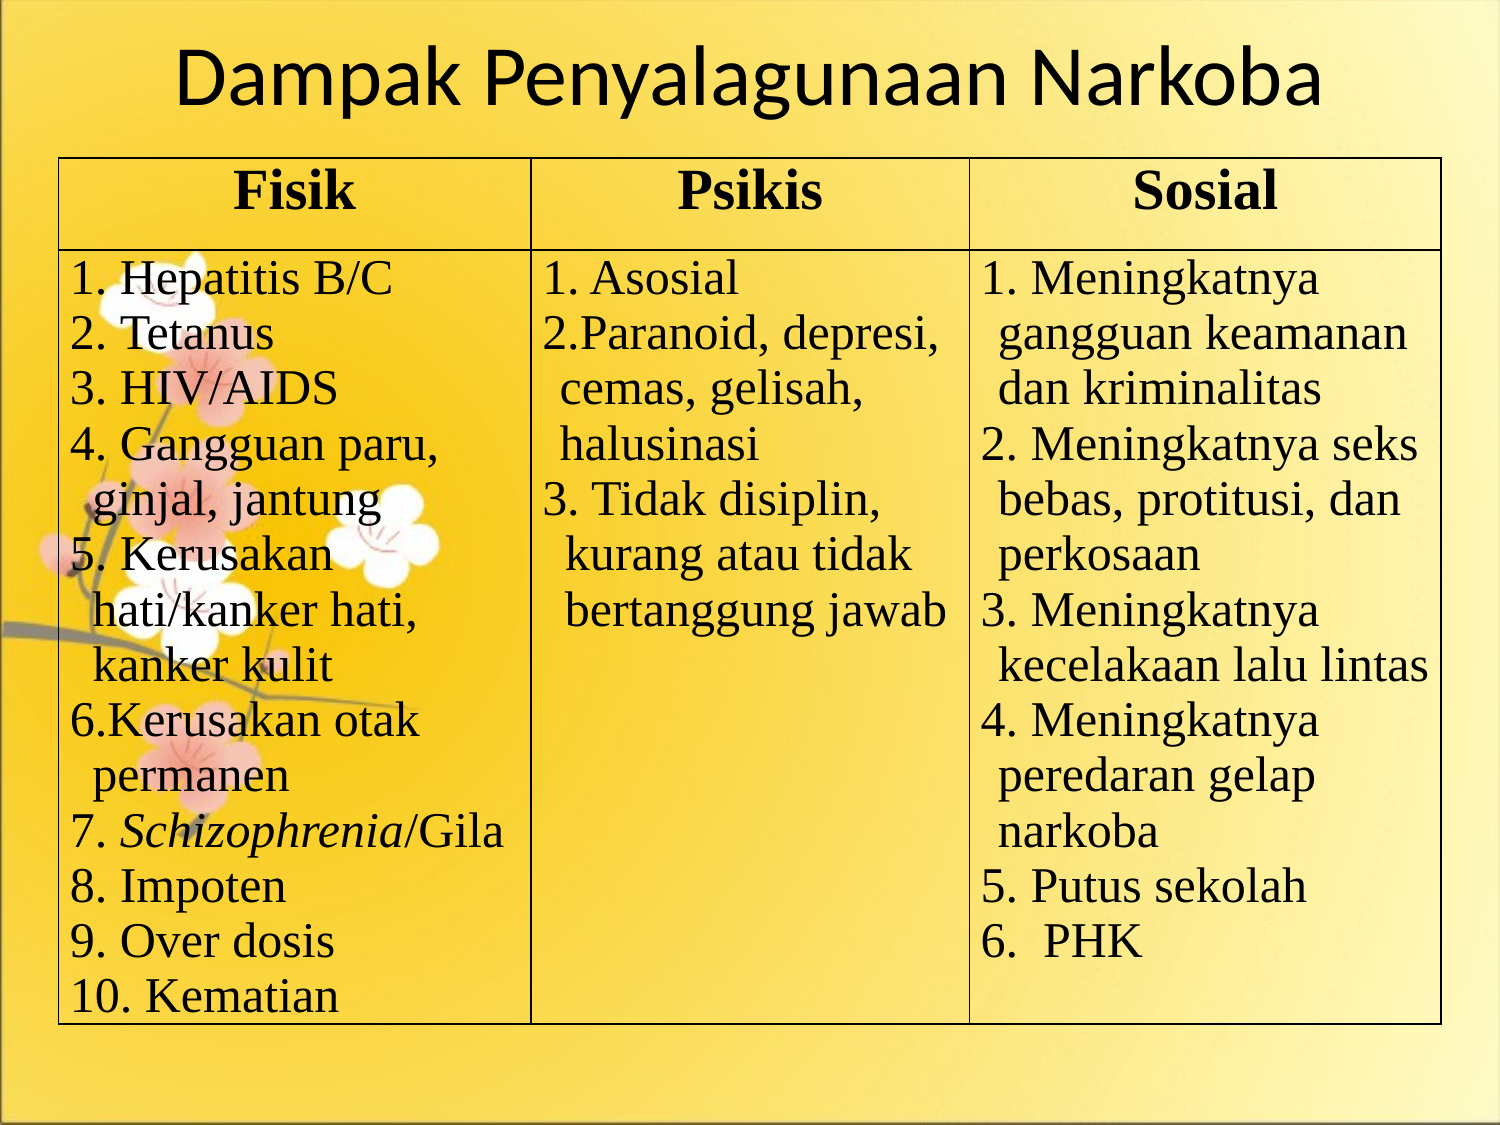

# Dampak Penyalagunaan Narkoba
| Fisik | Psikis | Sosial |
| --- | --- | --- |
| 1. Hepatitis B/C 2. Tetanus 3. HIV/AIDS 4. Gangguan paru, ginjal, jantung 5. Kerusakan hati/kanker hati, kanker kulit 6.Kerusakan otak permanen 7. Schizophrenia/Gila 8. Impoten 9. Over dosis 10. Kematian | 1. Asosial 2.Paranoid, depresi, cemas, gelisah, halusinasi 3. Tidak disiplin, kurang atau tidak bertanggung jawab | 1. Meningkatnya gangguan keamanan dan kriminalitas 2. Meningkatnya seks bebas, protitusi, dan perkosaan 3. Meningkatnya kecelakaan lalu lintas 4. Meningkatnya peredaran gelap narkoba 5. Putus sekolah 6. PHK |